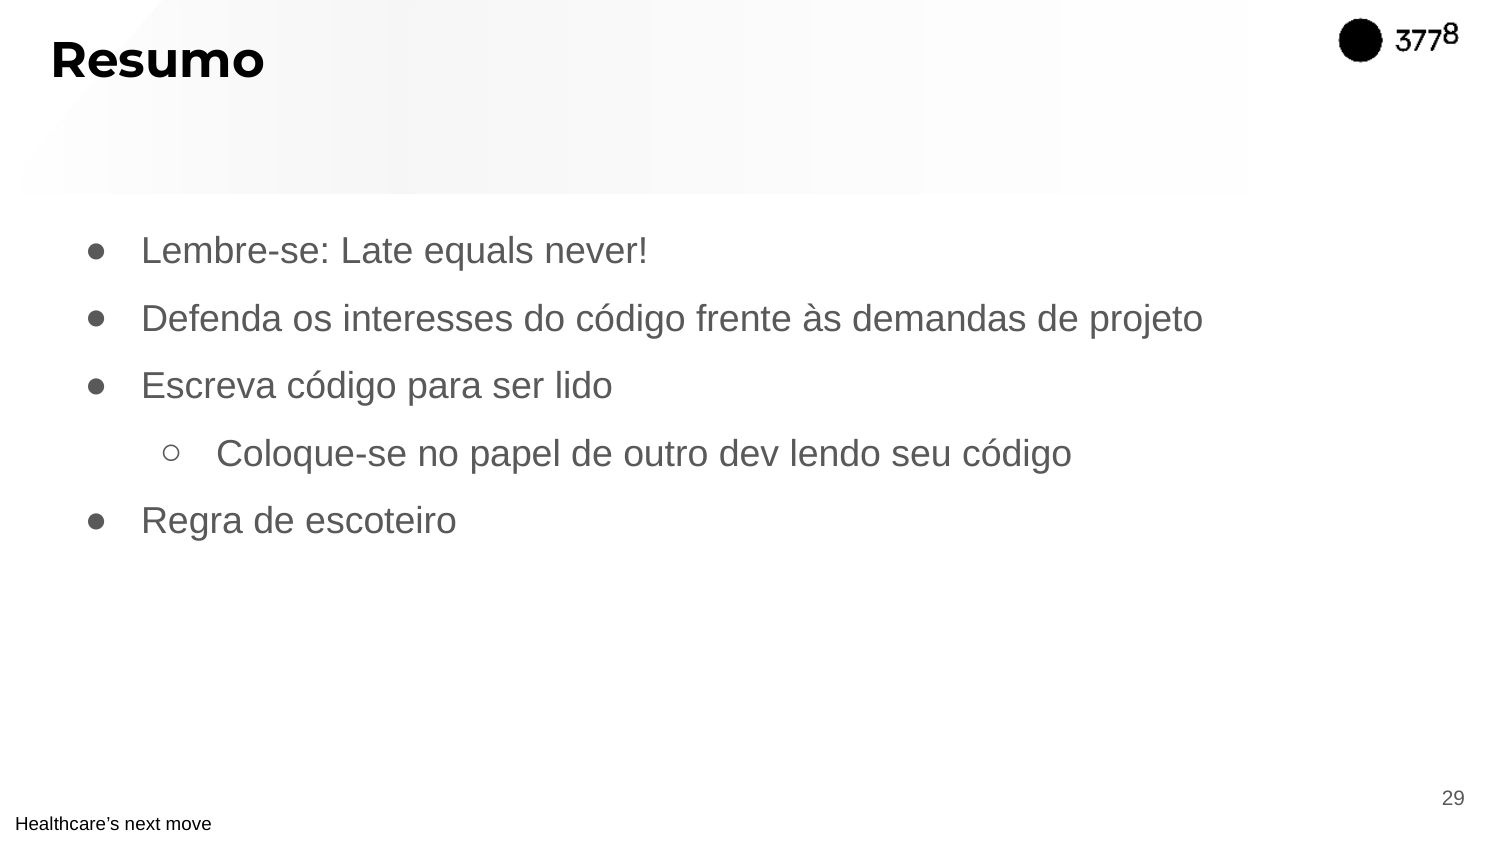

# Resumo
Lembre-se: Late equals never!
Defenda os interesses do código frente às demandas de projeto
Escreva código para ser lido
Coloque-se no papel de outro dev lendo seu código
Regra de escoteiro
29